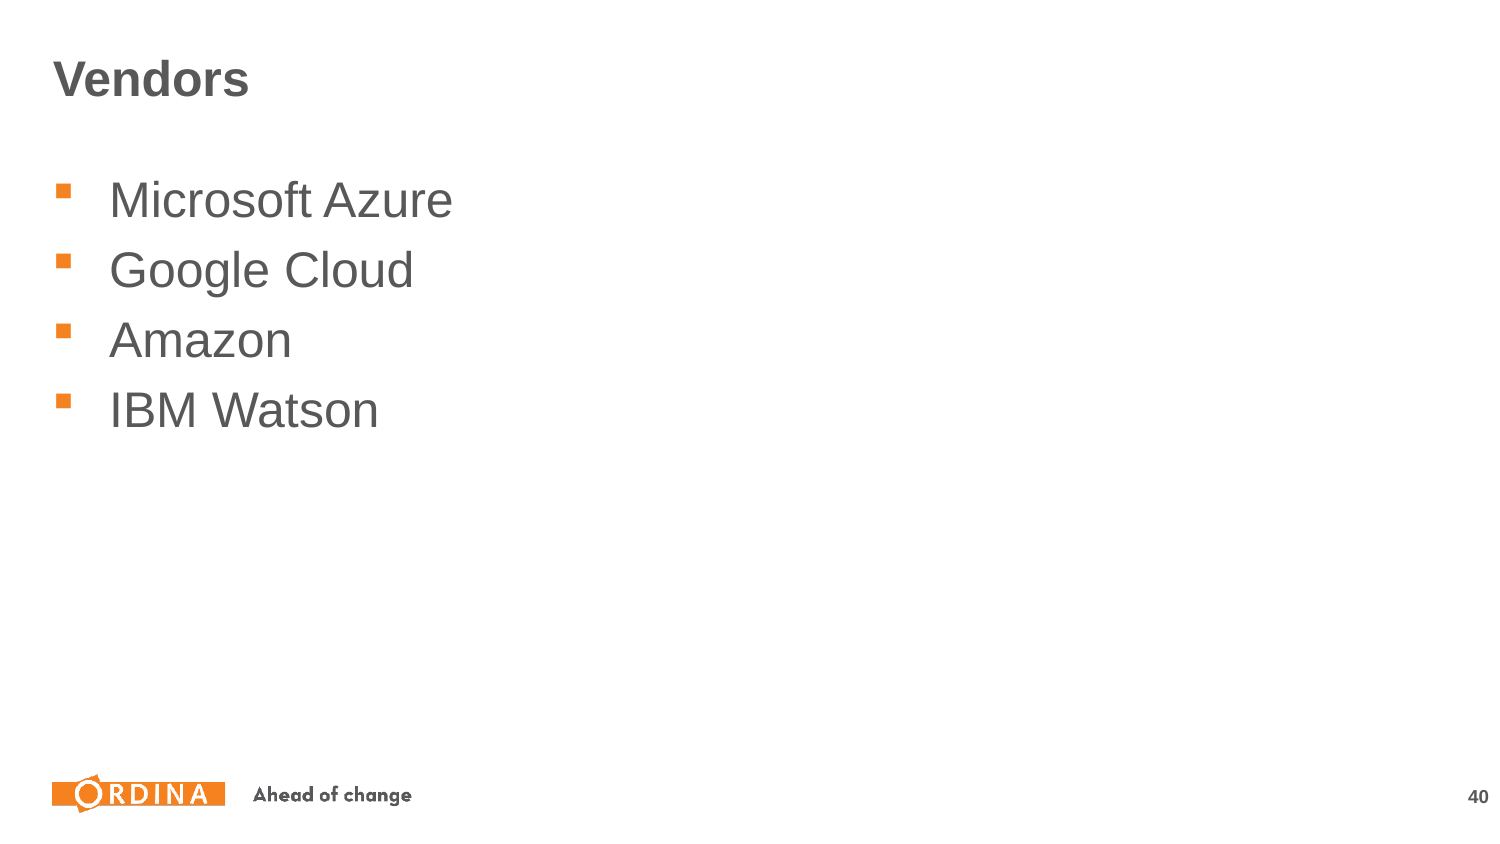

# Vendors
Microsoft Azure
Google Cloud
Amazon
IBM Watson